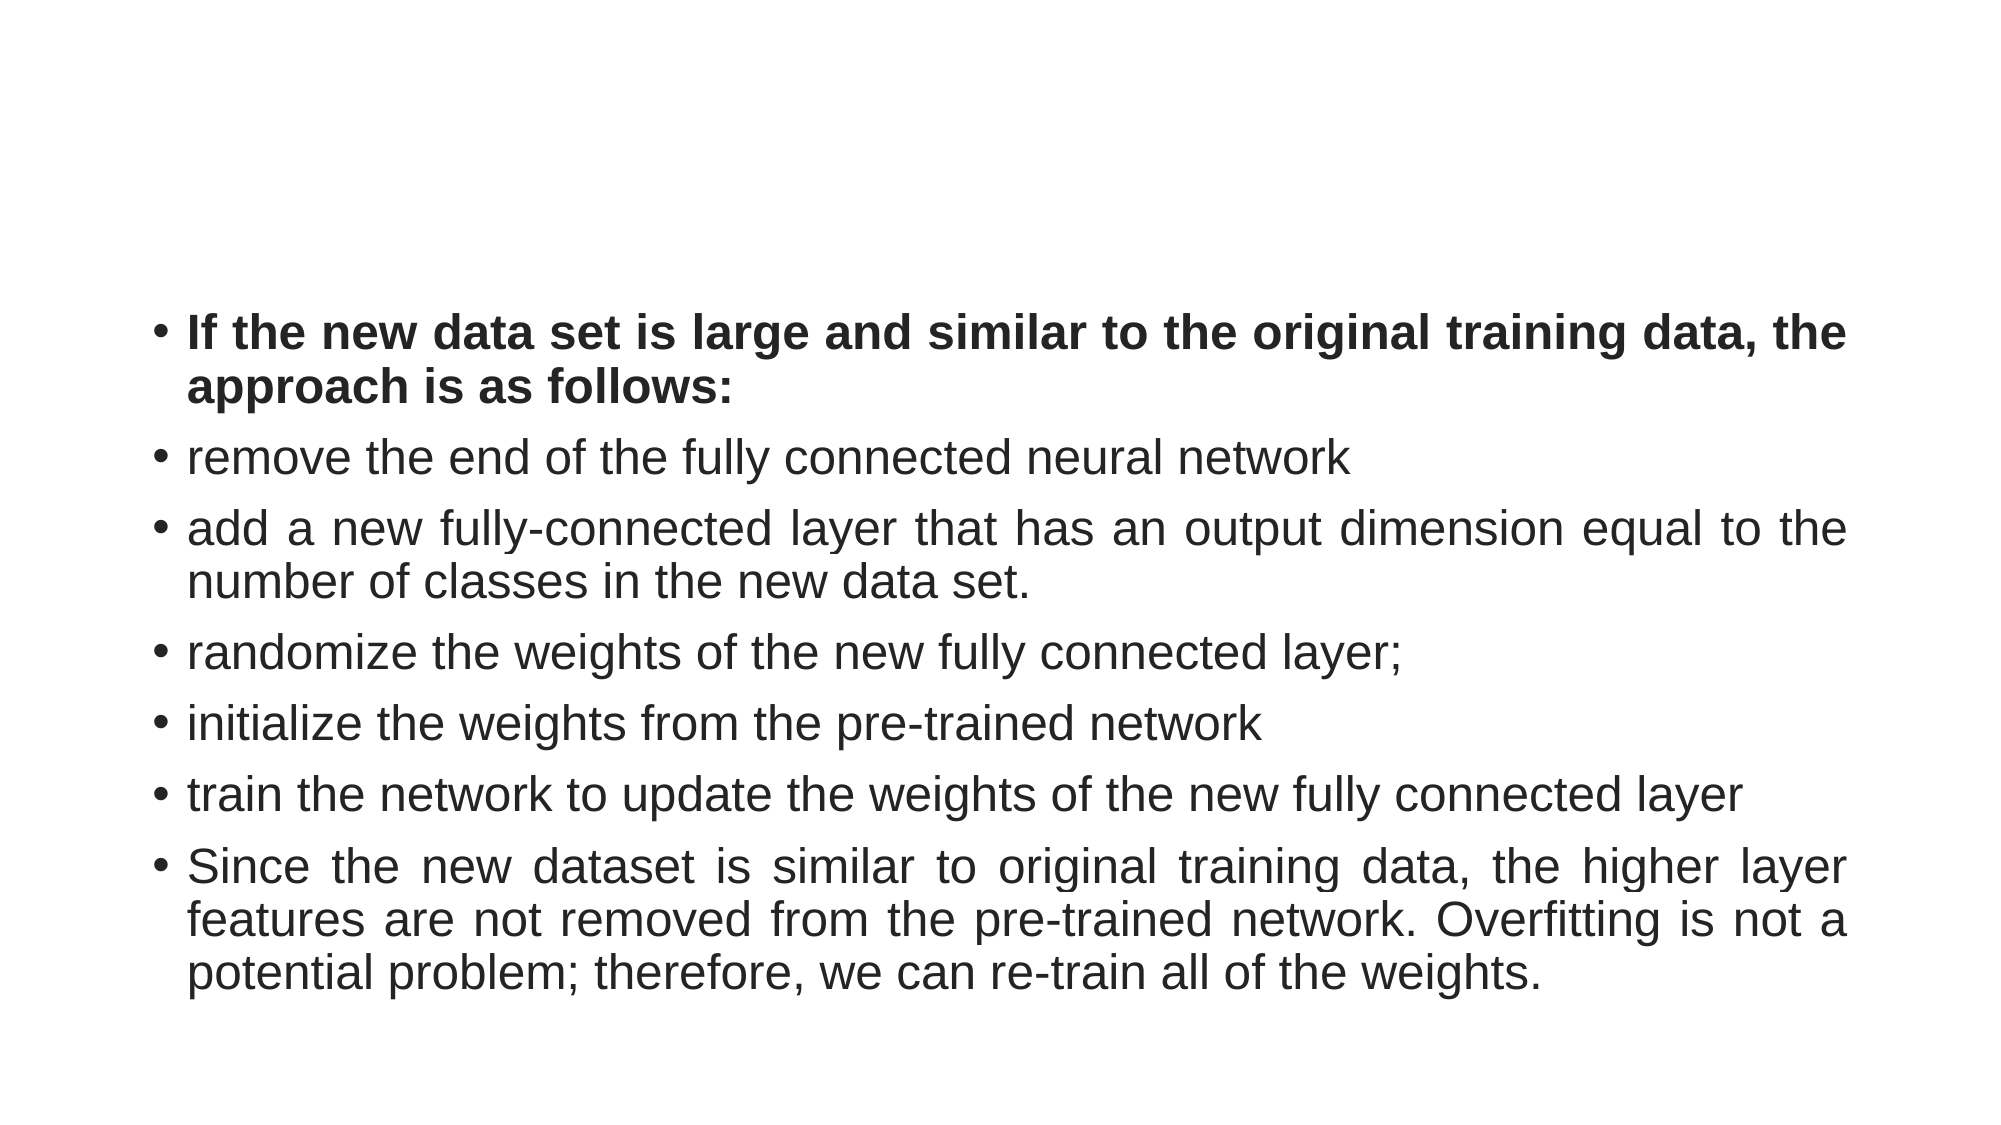

#
If the new data set is large and similar to the original training data, the approach is as follows:
remove the end of the fully connected neural network
add a new fully-connected layer that has an output dimension equal to the number of classes in the new data set.
randomize the weights of the new fully connected layer;
initialize the weights from the pre-trained network
train the network to update the weights of the new fully connected layer
Since the new dataset is similar to original training data, the higher layer features are not removed from the pre-trained network. Overfitting is not a potential problem; therefore, we can re-train all of the weights.